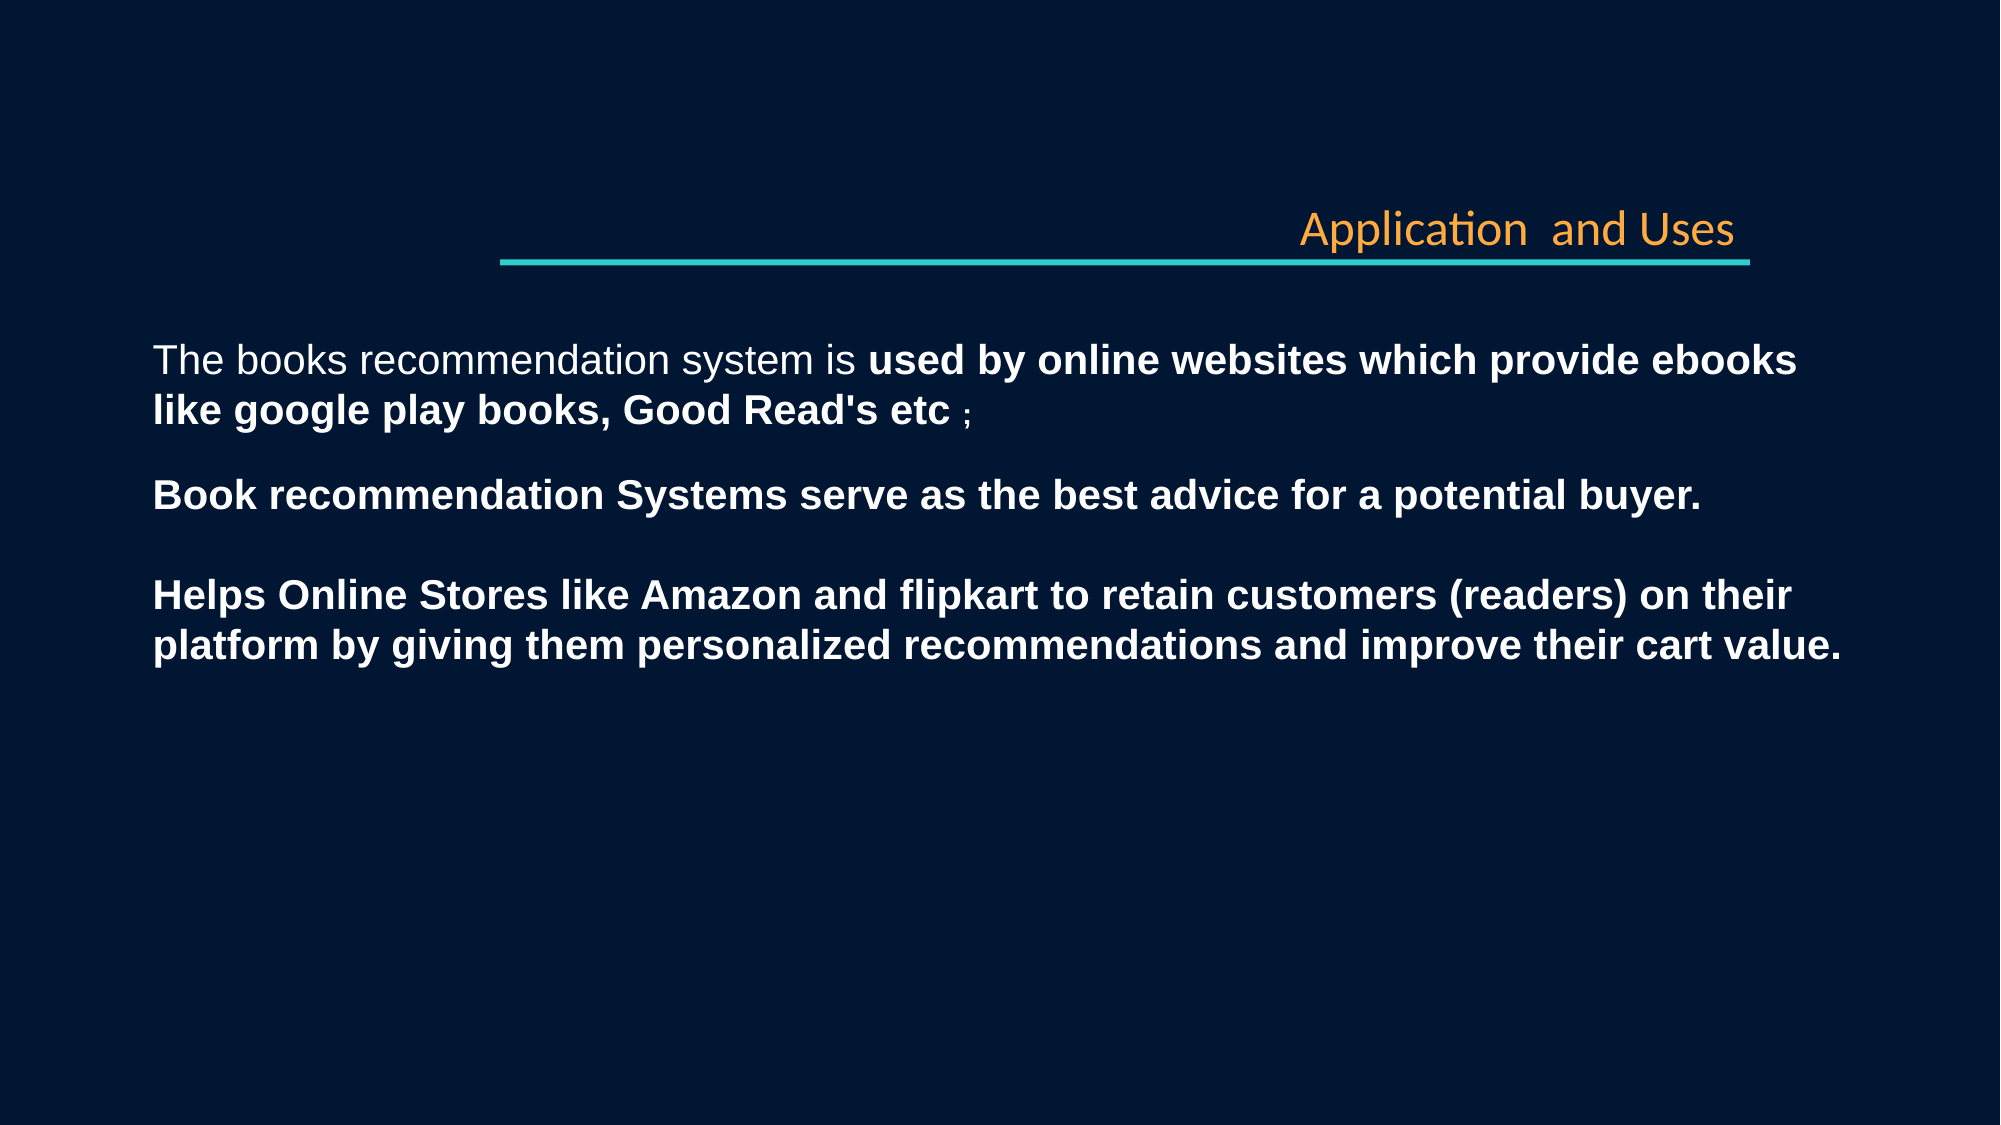

Application  and Uses

The books recommendation system is used by online websites which provide ebooks like google play books, Good Read's etc ;

Book recommendation Systems serve as the best advice for a potential buyer.

Helps Online Stores like Amazon and flipkart to retain customers (readers) on their platform by giving them personalized recommendations and improve their cart value.